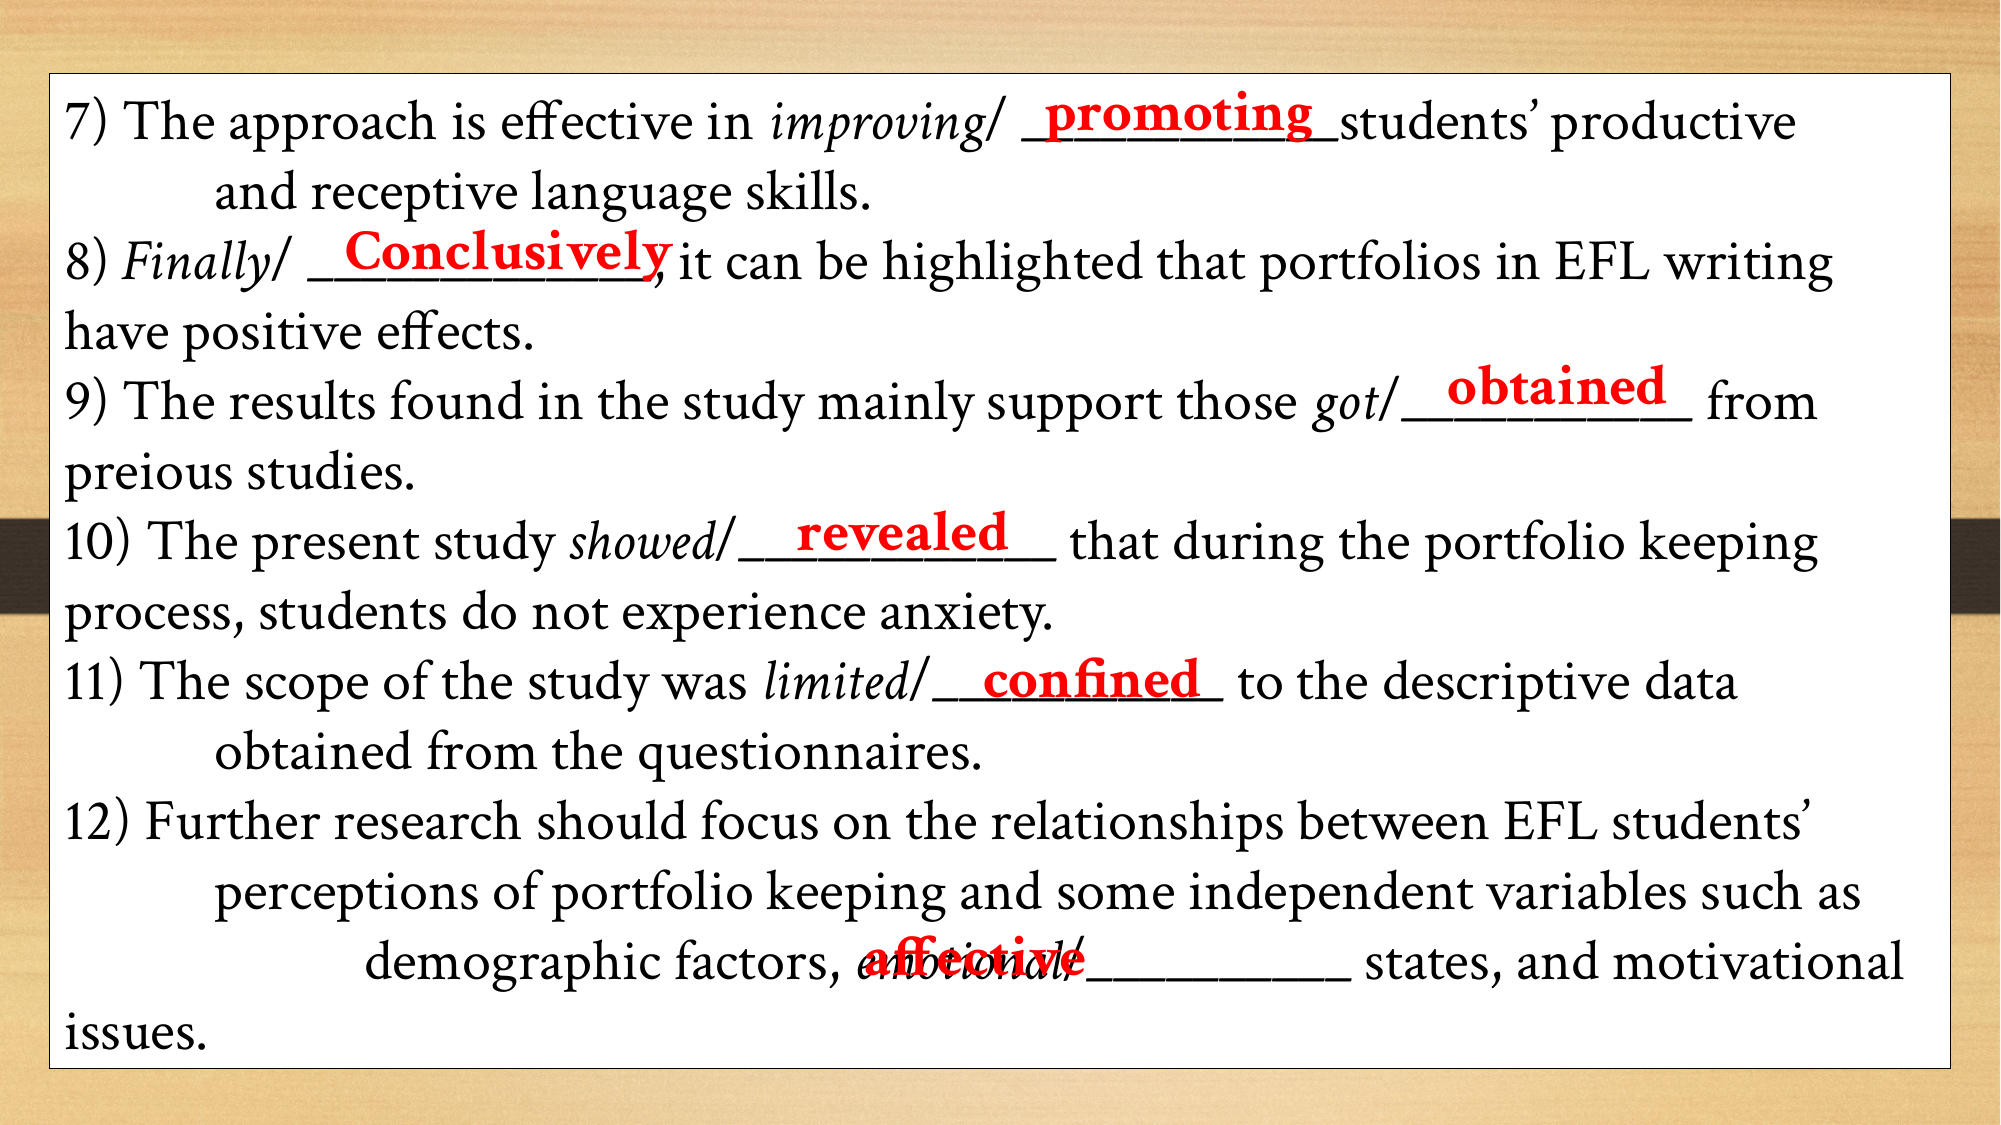

promoting
7) The approach is effective in improving/ ____________students’ productive 		and receptive language skills.
8) Finally/ _____________, it can be highlighted that portfolios in EFL writing 	have positive effects.
9) The results found in the study mainly support those got/___________ from 	preious studies.
10) The present study showed/____________ that during the portfolio keeping 	process, students do not experience anxiety.
11) The scope of the study was limited/___________ to the descriptive data 		obtained from the questionnaires.
12) Further research should focus on the relationships between EFL students’ 		perceptions of portfolio keeping and some independent variables such as 		demographic factors, emotional/__________ states, and motivational issues.
Conclusively
obtained
revealed
confined
affective